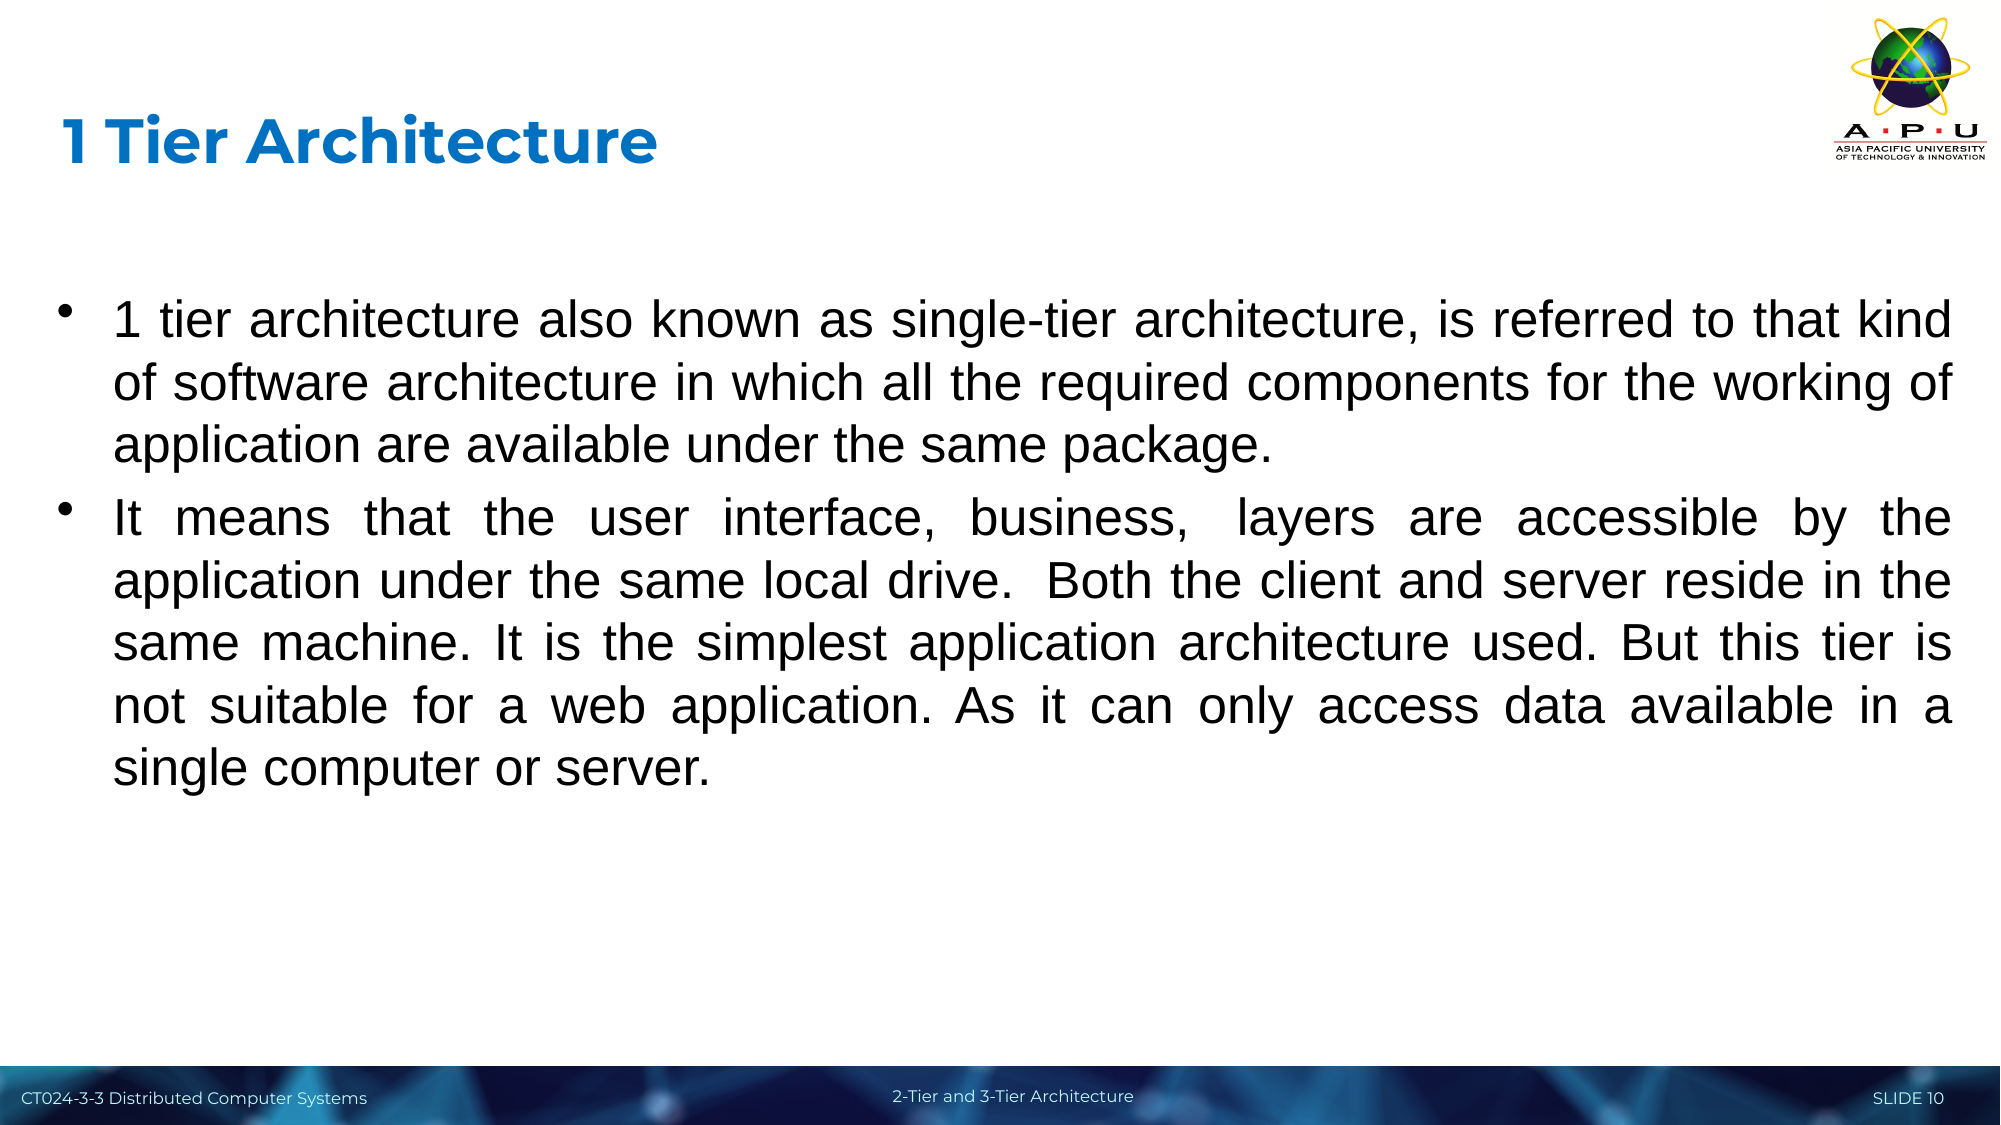

# 1 Tier Architecture
1 tier architecture also known as single-tier architecture, is referred to that kind of software architecture in which all the required components for the working of application are available under the same package.
It means that the user interface, business,  layers are accessible by the application under the same local drive.  Both the client and server reside in the same machine. It is the simplest application architecture used. But this tier is not suitable for a web application. As it can only access data available in a single computer or server.